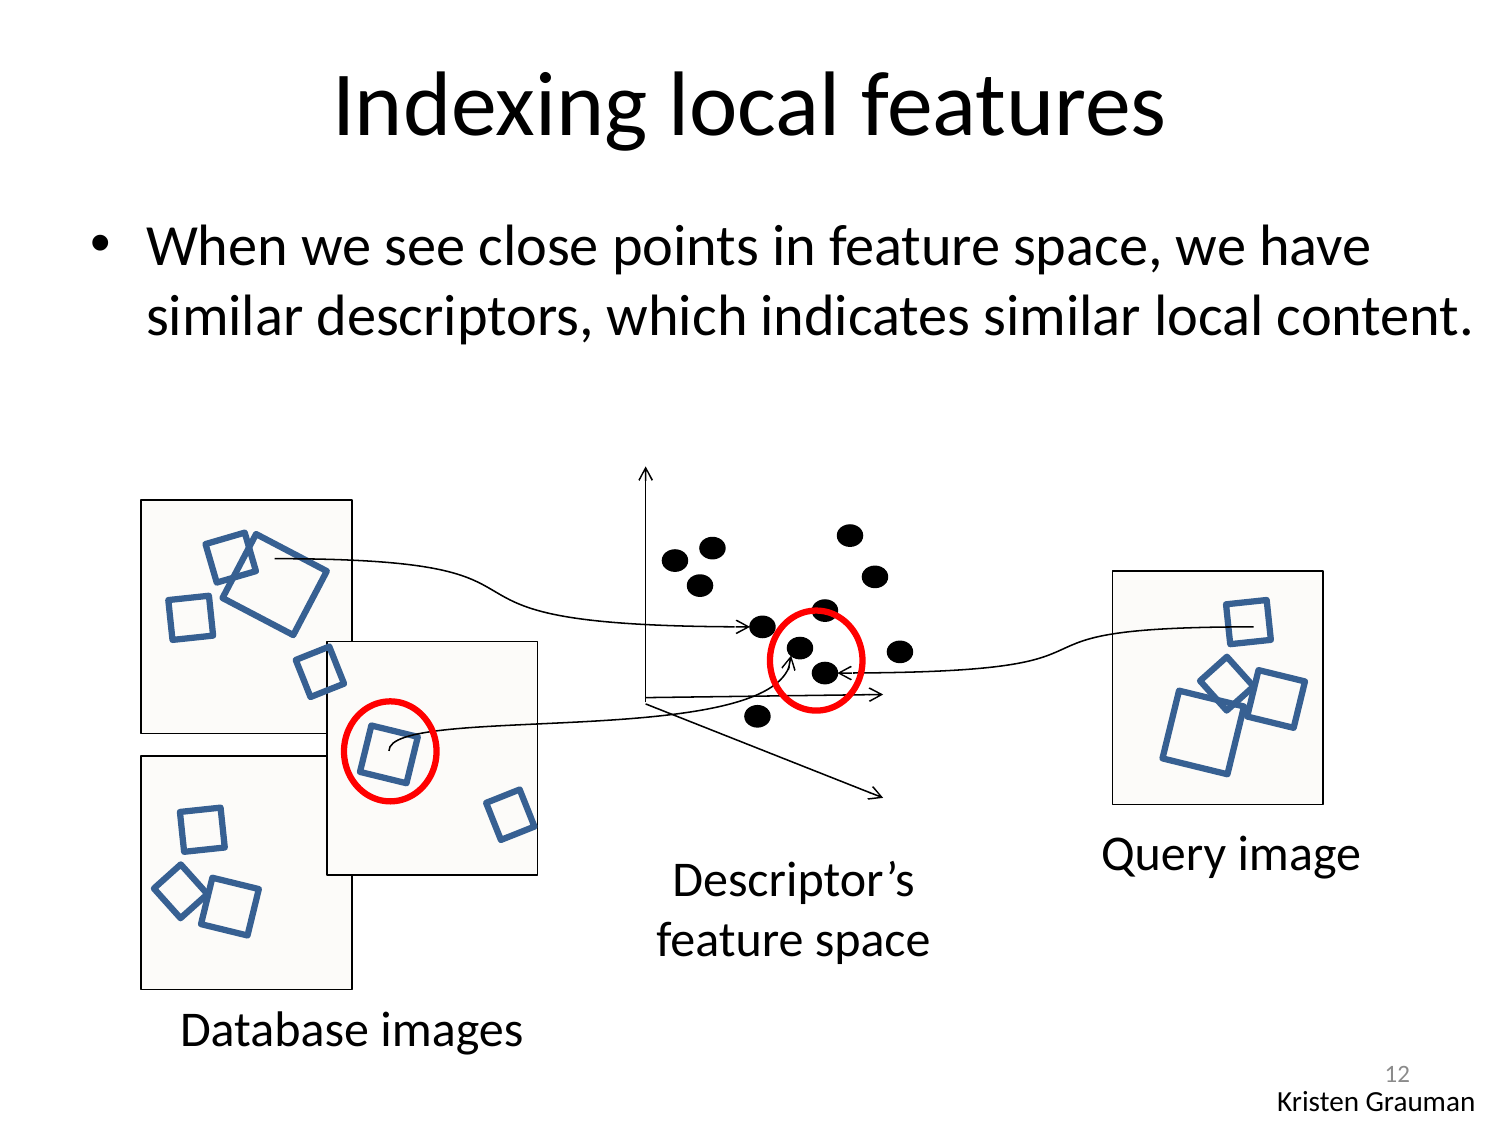

# Indexing local features

When we see close points in feature space, we have similar descriptors, which indicates similar local content.

Query image
Descriptor’s feature space

Database images
12
Kristen Grauman